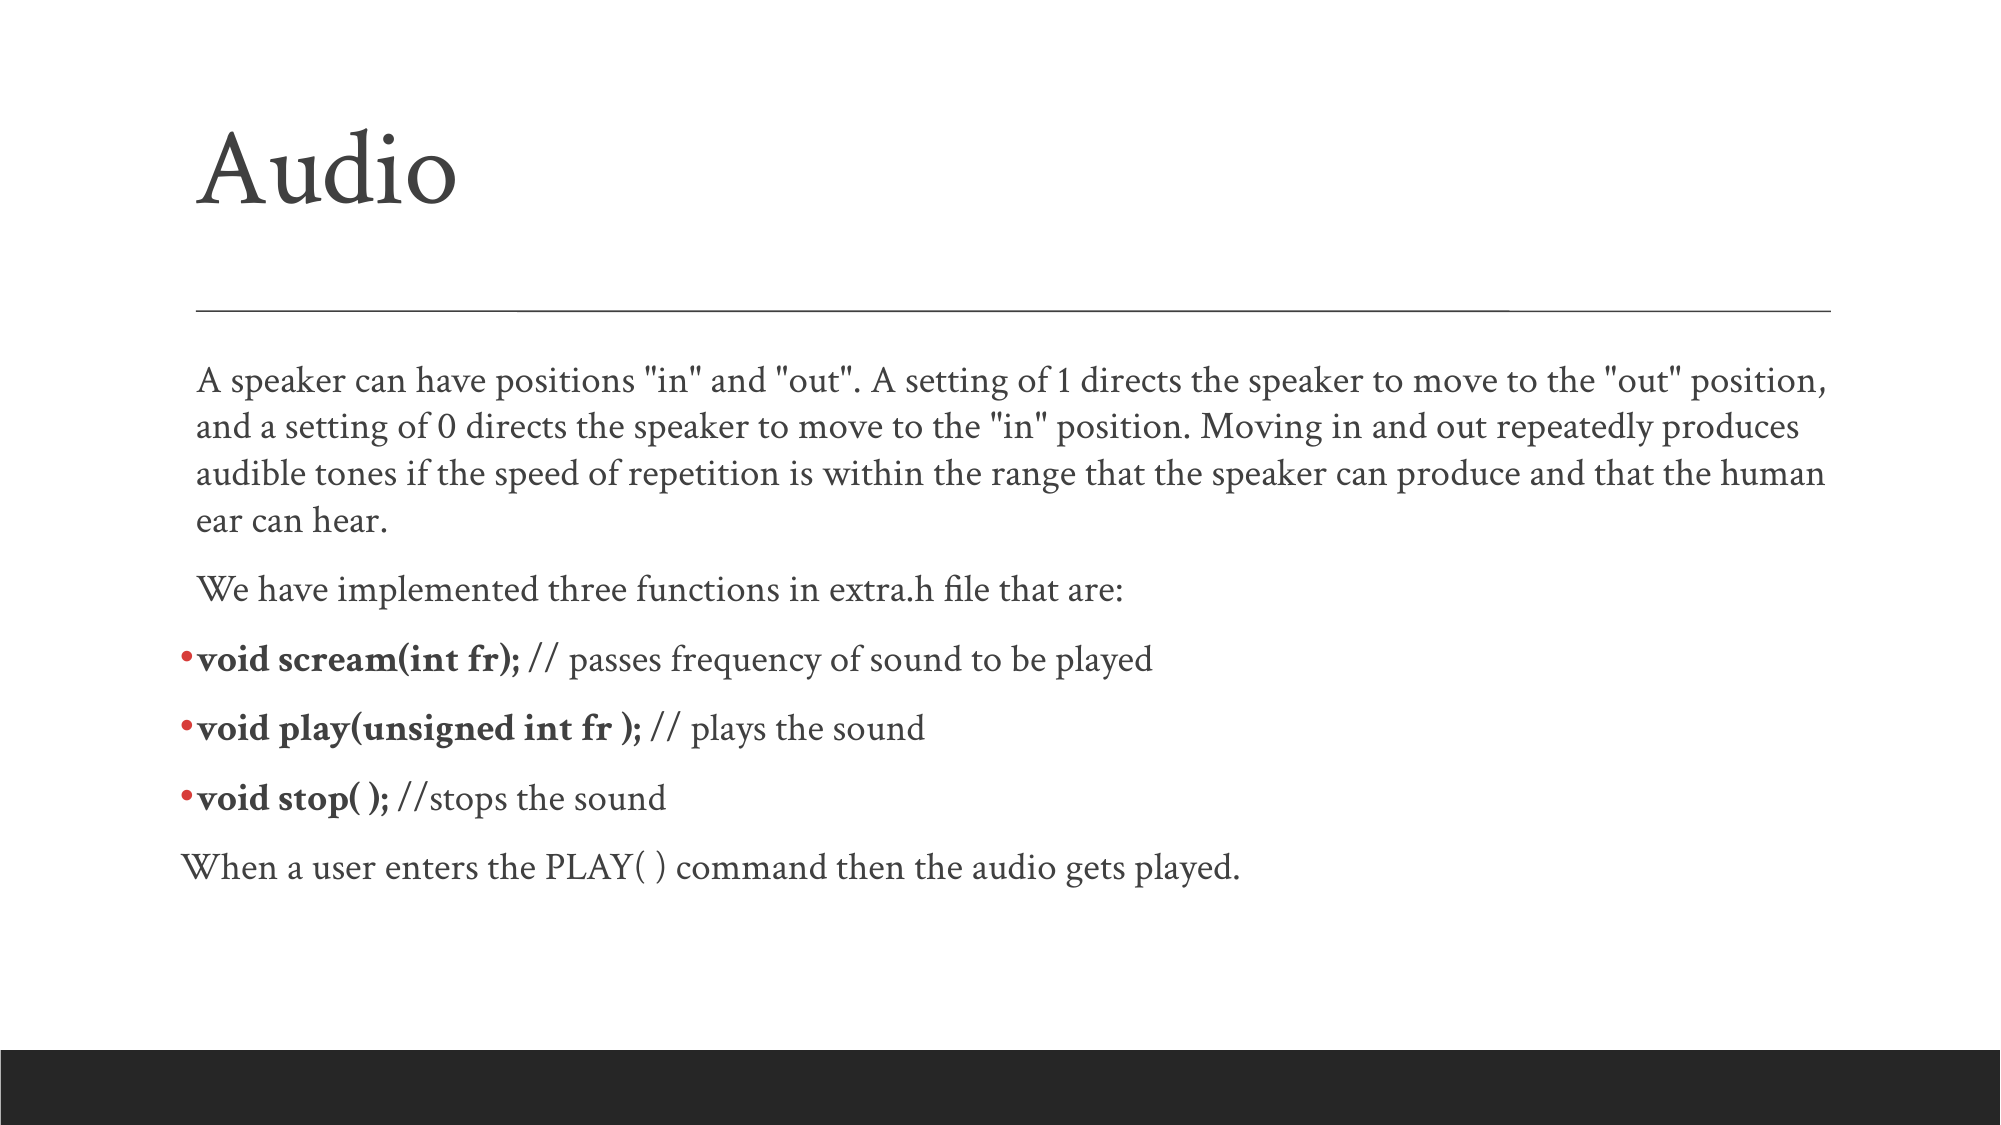

# Audio
A speaker can have positions "in" and "out". A setting of 1 directs the speaker to move to the "out" position, and a setting of 0 directs the speaker to move to the "in" position. Moving in and out repeatedly produces audible tones if the speed of repetition is within the range that the speaker can produce and that the human ear can hear.
We have implemented three functions in extra.h file that are:
void scream(int fr); // passes frequency of sound to be played
void play(unsigned int fr ); // plays the sound
void stop( ); //stops the sound
When a user enters the PLAY( ) command then the audio gets played.